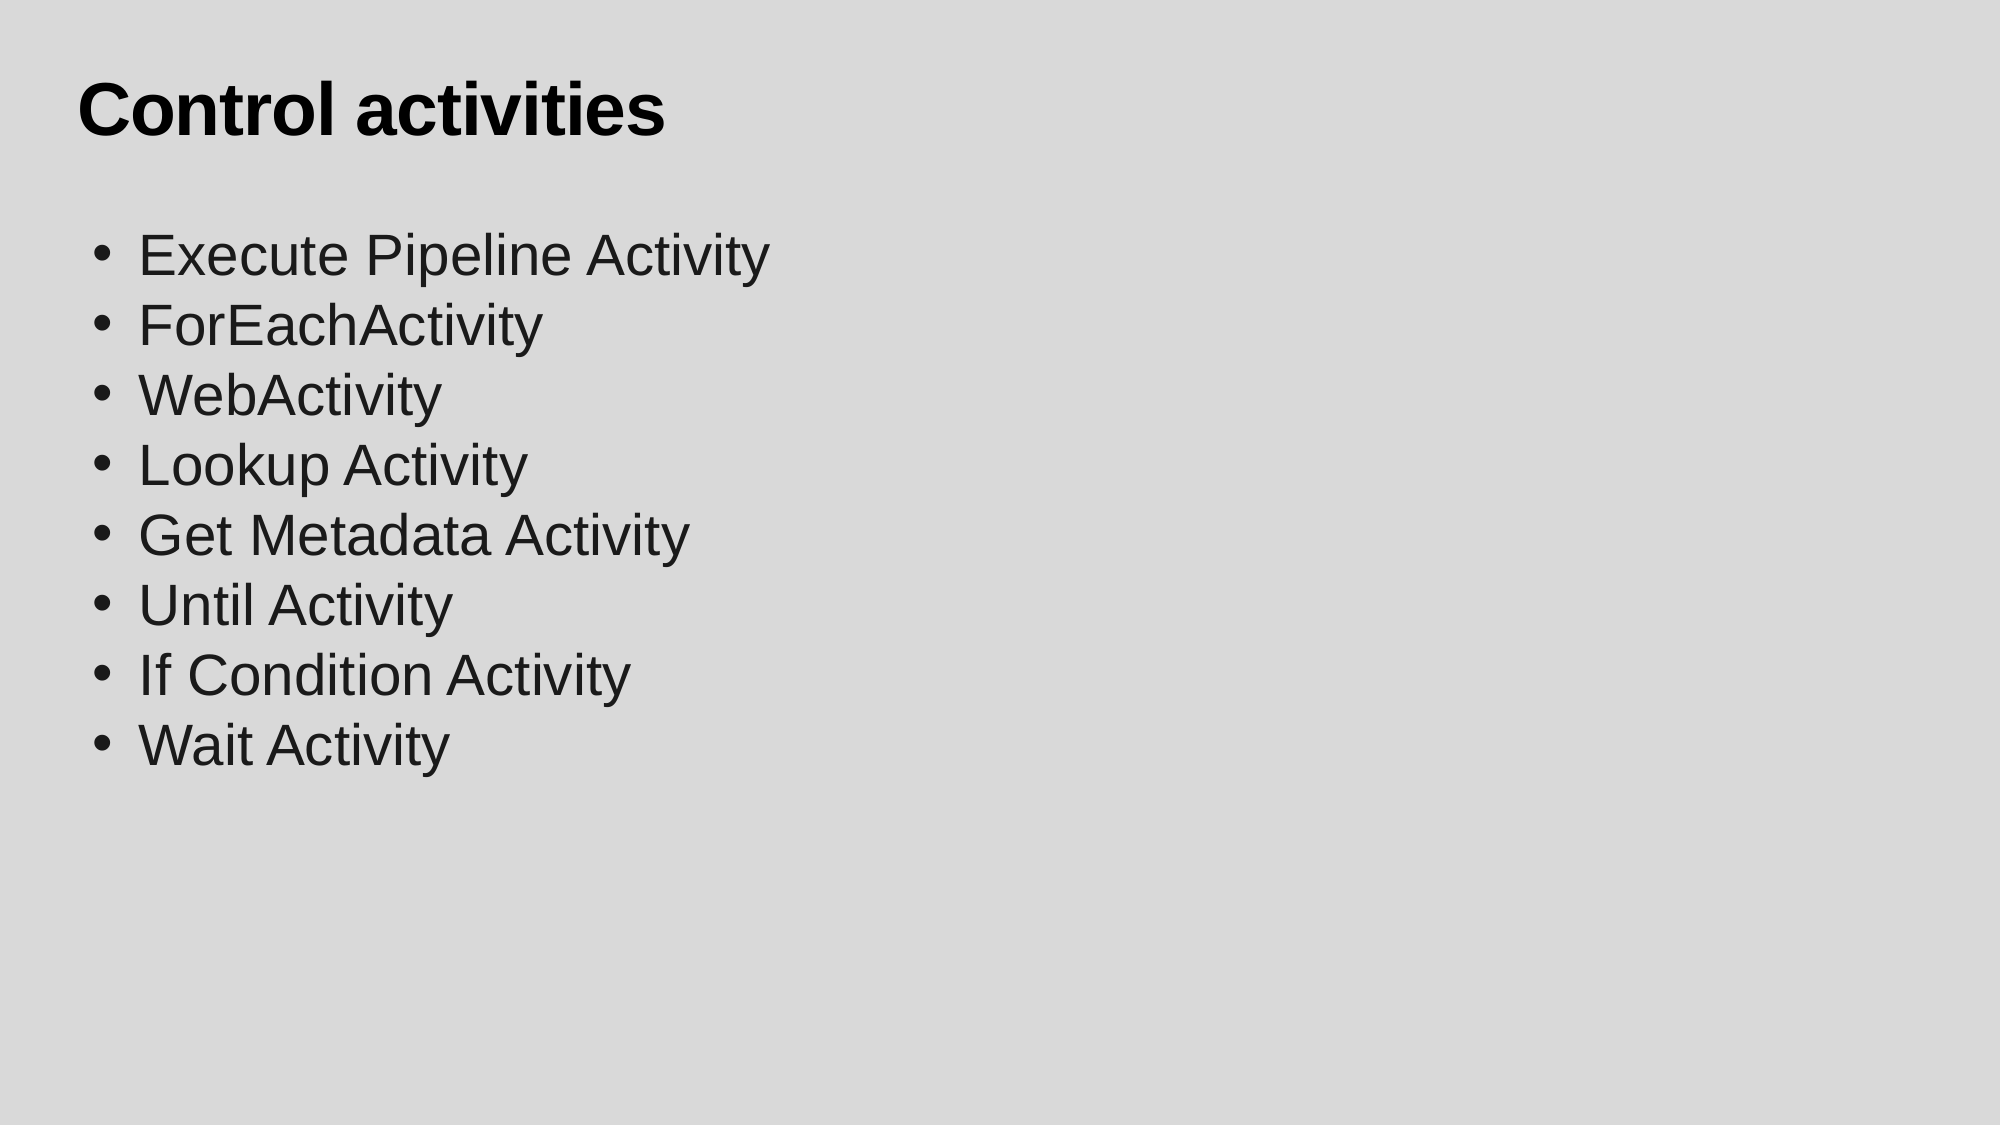

# Control activities
Execute Pipeline Activity
ForEachActivity
WebActivity
Lookup Activity
Get Metadata Activity
Until Activity
If Condition Activity
Wait Activity